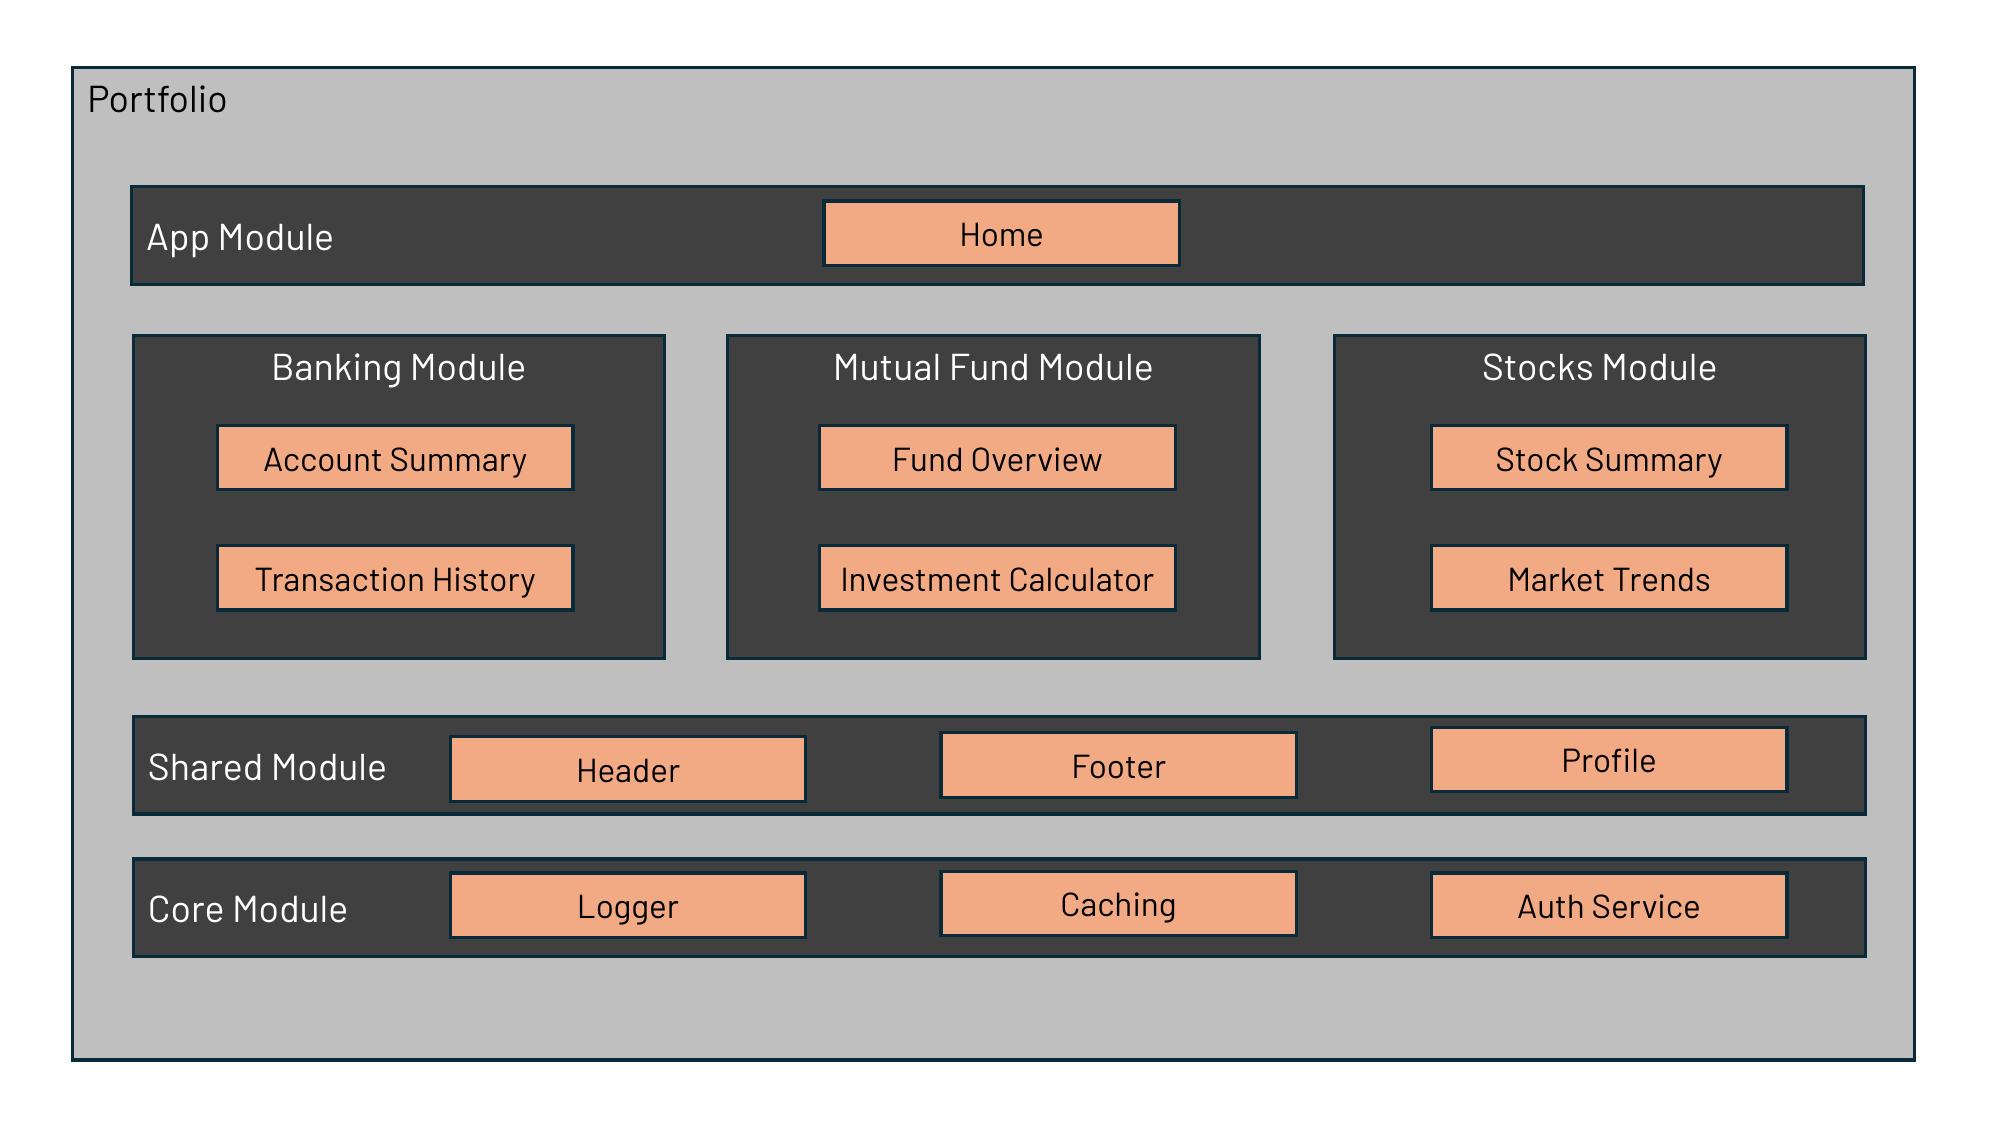

Portfolio
App Module
Home
Banking Module
Stocks Module
Mutual Fund Module
Account Summary
Fund Overview
Stock Summary
Transaction History
Investment Calculator
Market Trends
Shared Module
Profile
Footer
Header
Core Module
Caching
Logger
Auth Service